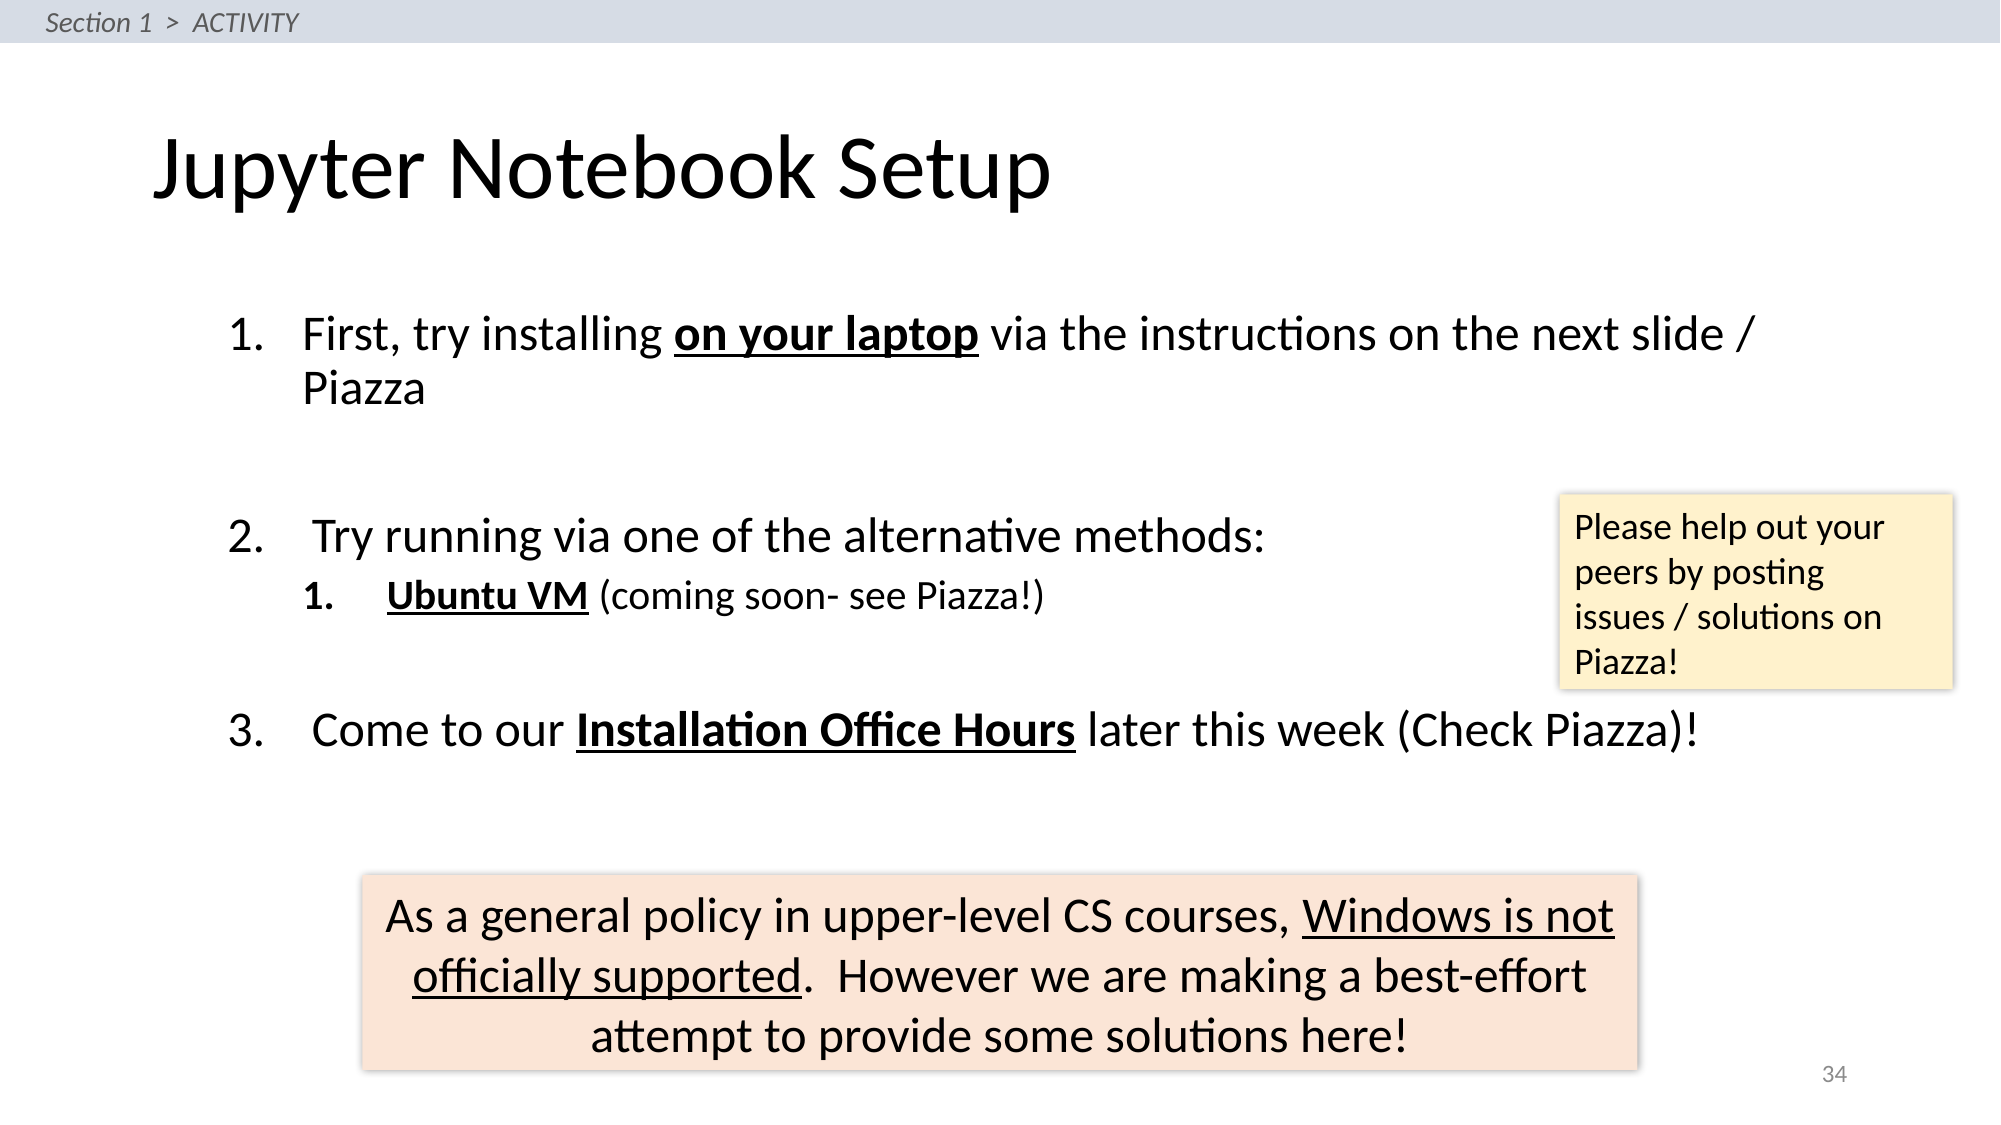

Section 1  >  ACTIVITY
# Jupyter Notebook Setup
First, try installing on your laptop via the instructions on the next slide / Piazza

Try running via one of the alternative methods:
Ubuntu VM (coming soon- see Piazza!)

Come to our Installation Office Hours later this week (Check Piazza)!

Please help out your peers by posting issues / solutions on Piazza!
As a general policy in upper-level CS courses, Windows is not officially supported.  However we are making a best-effort attempt to provide some solutions here!
34